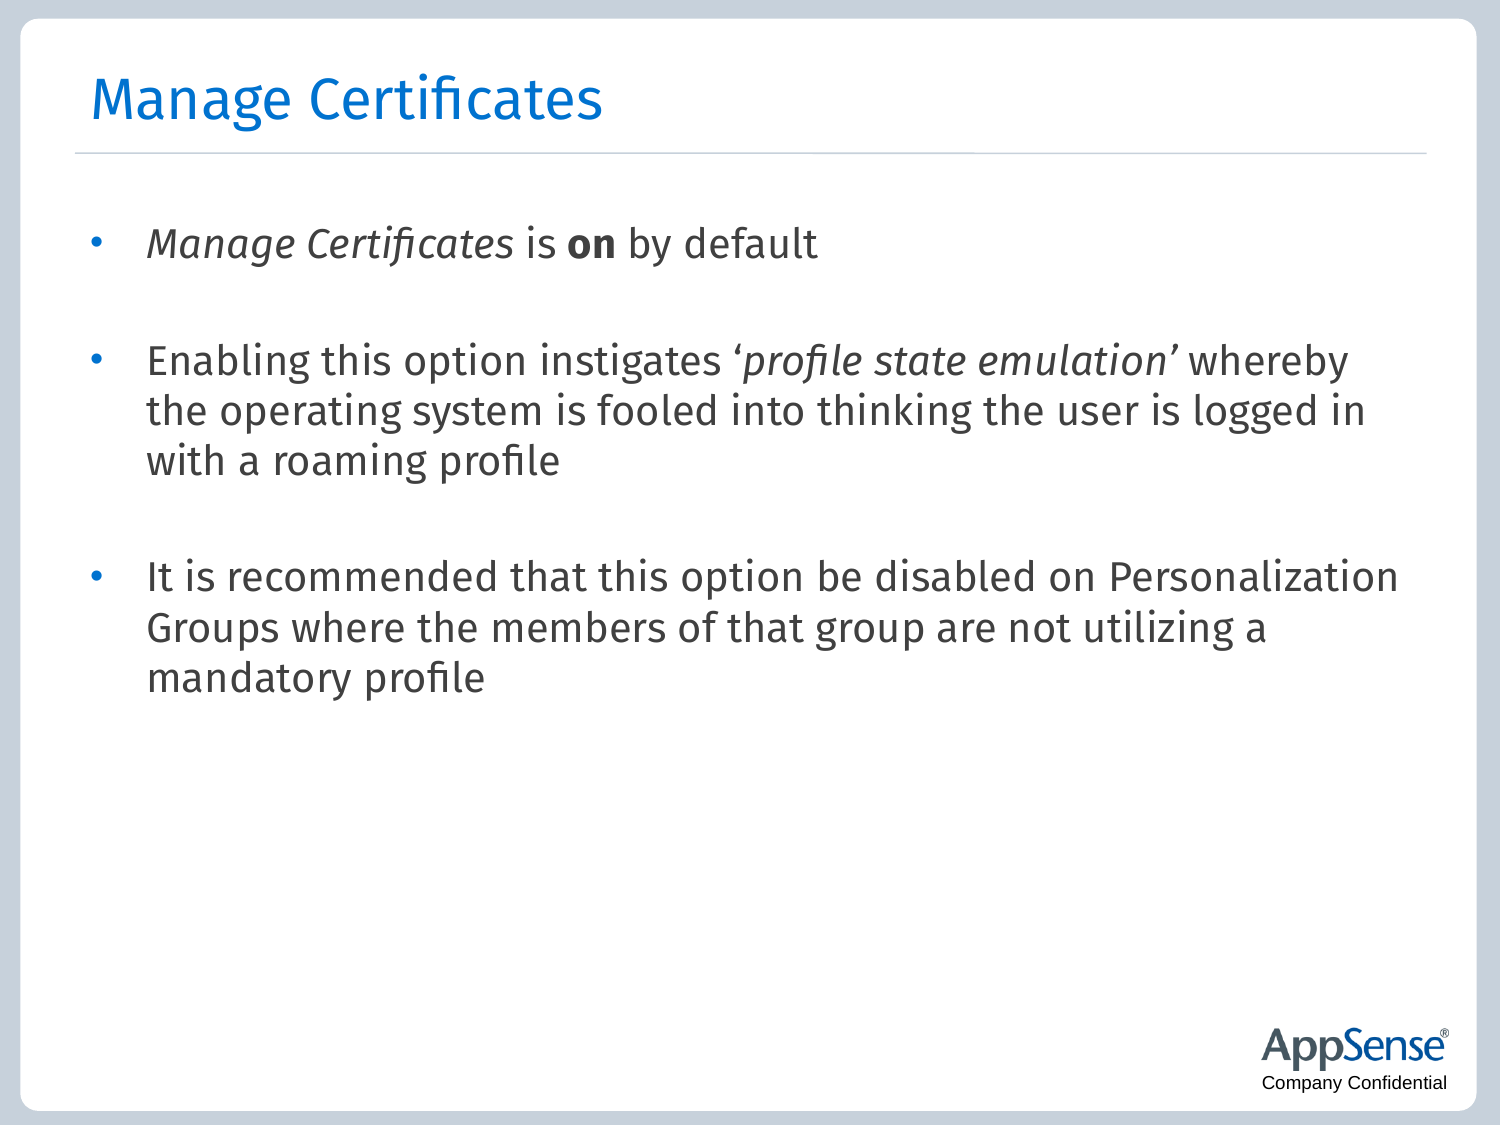

# Manage Certificates
Manage Certificates is on by default

Enabling this option instigates ‘profile state emulation’ whereby the operating system is fooled into thinking the user is logged in with a roaming profile

It is recommended that this option be disabled on Personalization Groups where the members of that group are not utilizing a mandatory profile